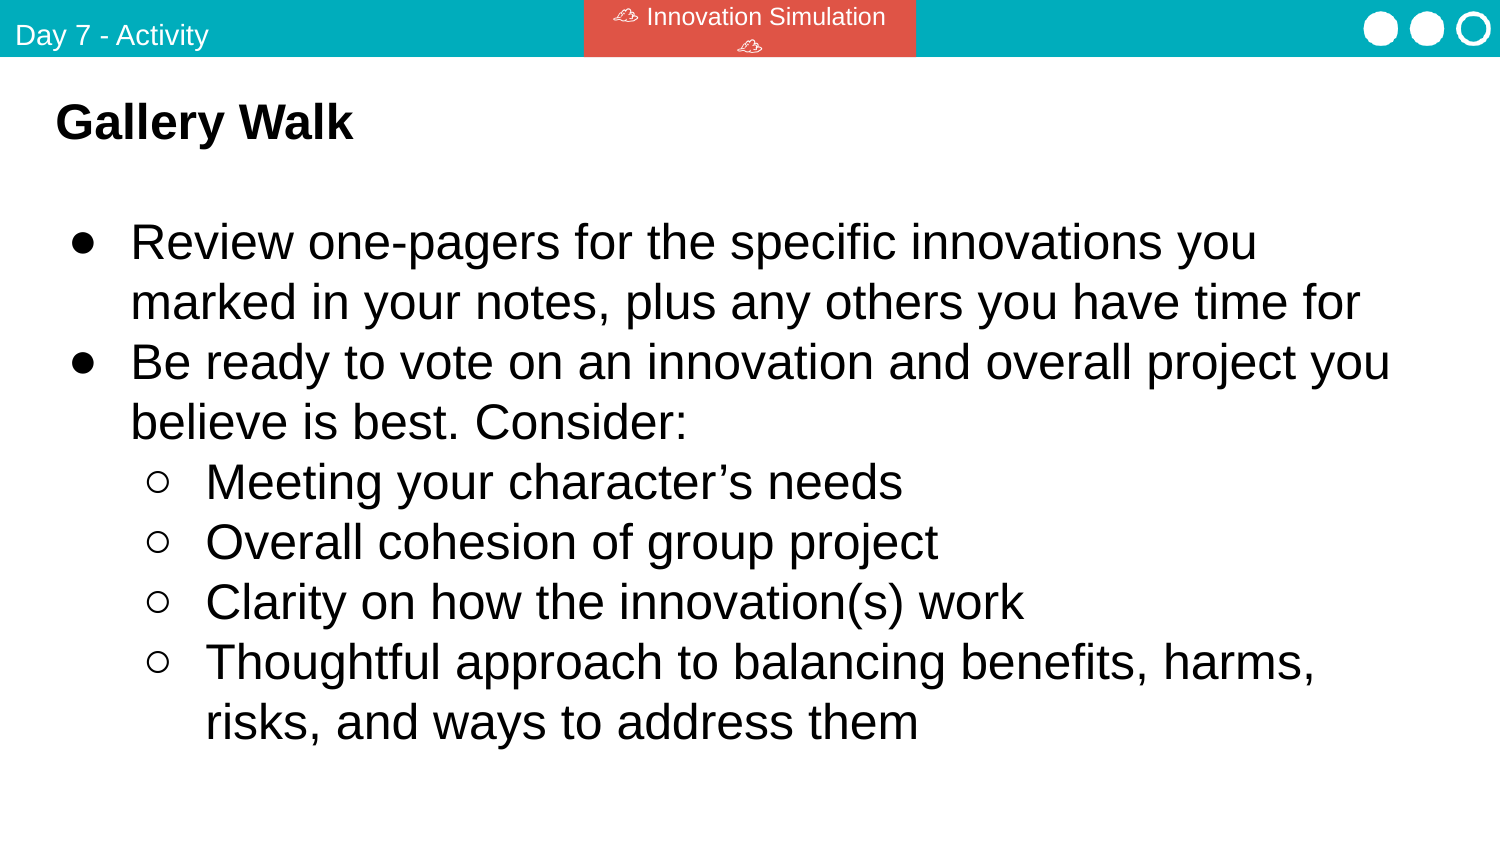

☁ Innovation Simulation ☁
Day 7 - Activity
Gallery Walk

Review one-pagers for the specific innovations you marked in your notes, plus any others you have time for
Be ready to vote on an innovation and overall project you believe is best. Consider:
Meeting your character’s needs
Overall cohesion of group project
Clarity on how the innovation(s) work
Thoughtful approach to balancing benefits, harms, risks, and ways to address them